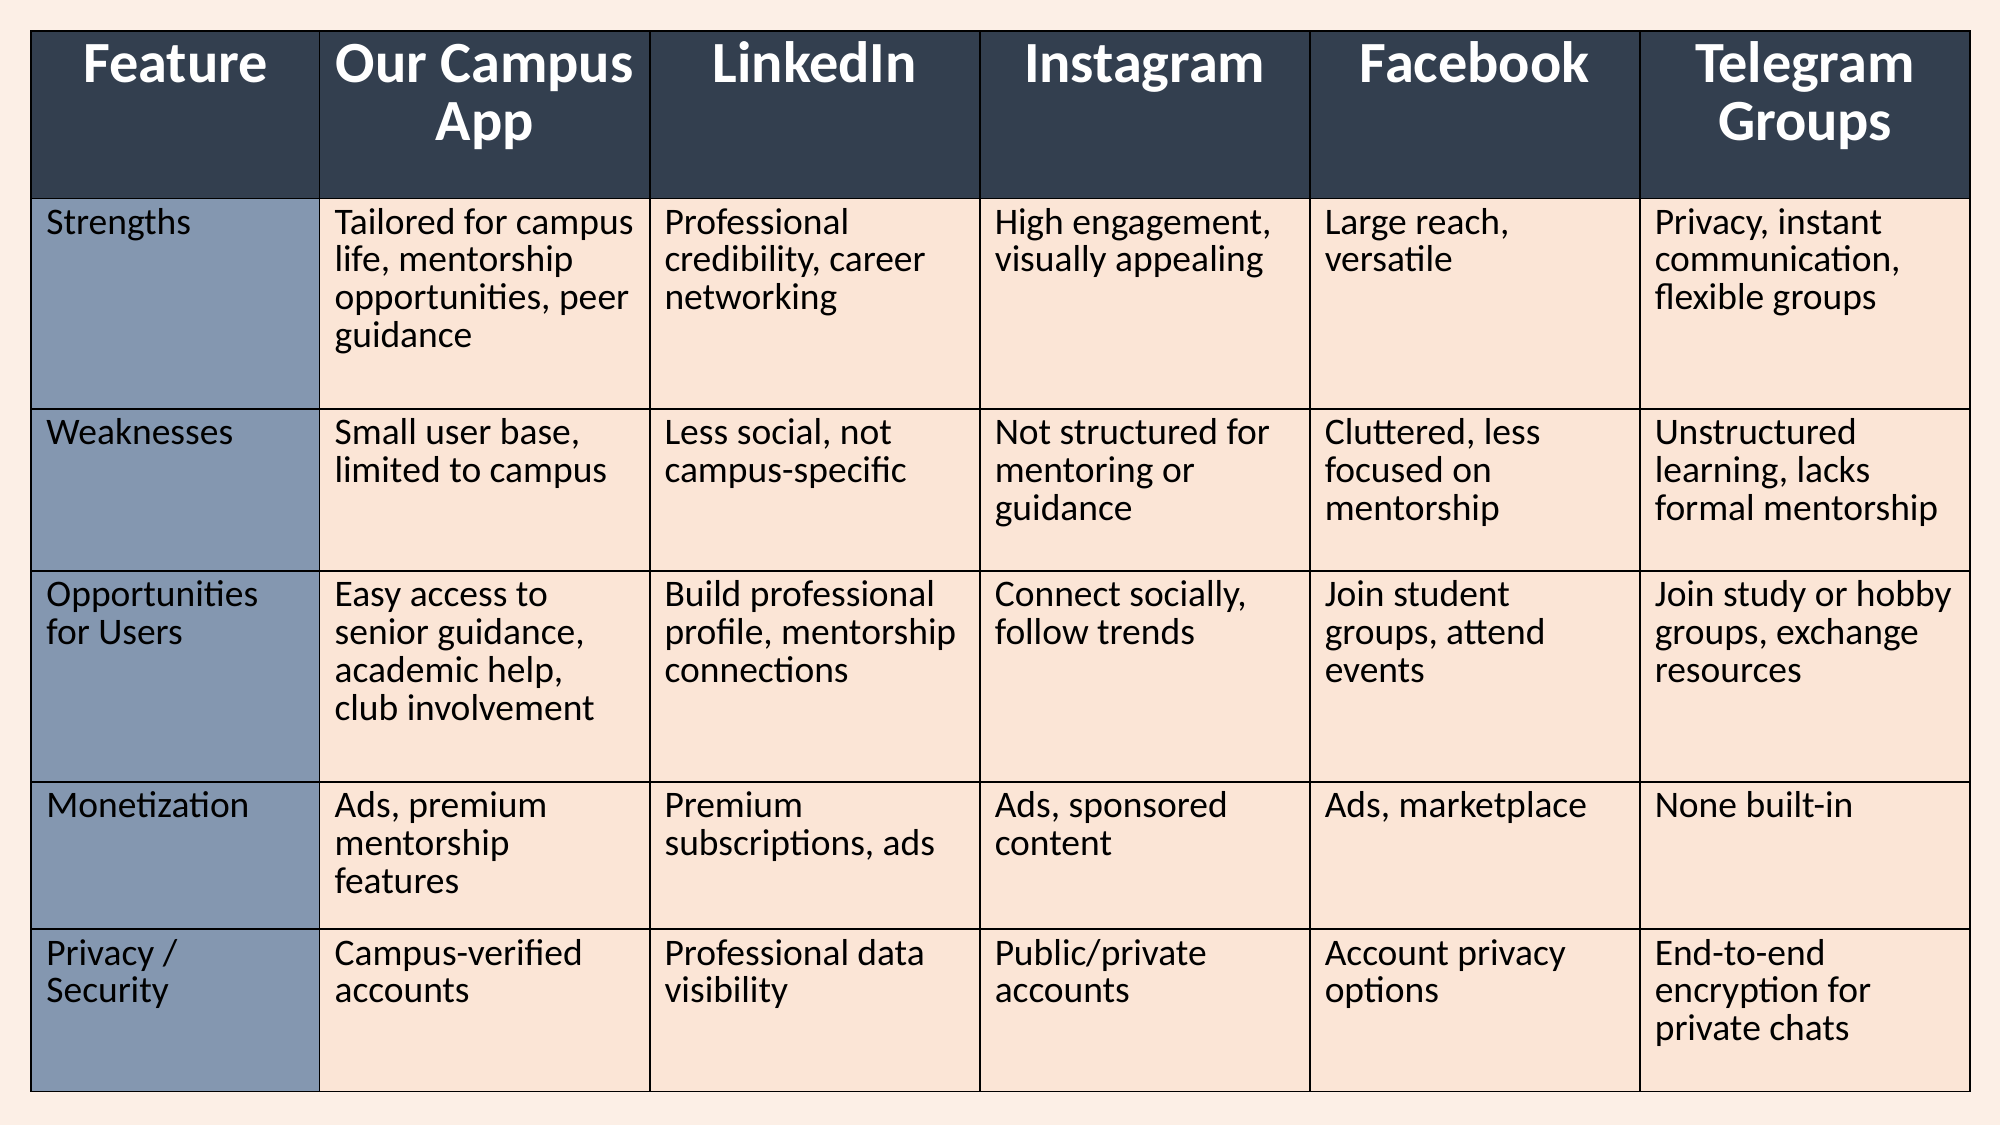

| Feature | Our Campus App | LinkedIn | Instagram | Facebook | Telegram Groups |
| --- | --- | --- | --- | --- | --- |
| Strengths | Tailored for campus life, mentorship opportunities, peer guidance | Professional credibility, career networking | High engagement, visually appealing | Large reach, versatile | Privacy, instant communication, flexible groups |
| Weaknesses | Small user base, limited to campus | Less social, not campus-specific | Not structured for mentoring or guidance | Cluttered, less focused on mentorship | Unstructured learning, lacks formal mentorship |
| Opportunities for Users | Easy access to senior guidance, academic help, club involvement | Build professional profile, mentorship connections | Connect socially, follow trends | Join student groups, attend events | Join study or hobby groups, exchange resources |
| Monetization | Ads, premium mentorship features | Premium subscriptions, ads | Ads, sponsored content | Ads, marketplace | None built-in |
| Privacy / Security | Campus-verified accounts | Professional data visibility | Public/private accounts | Account privacy options | End-to-end encryption for private chats |